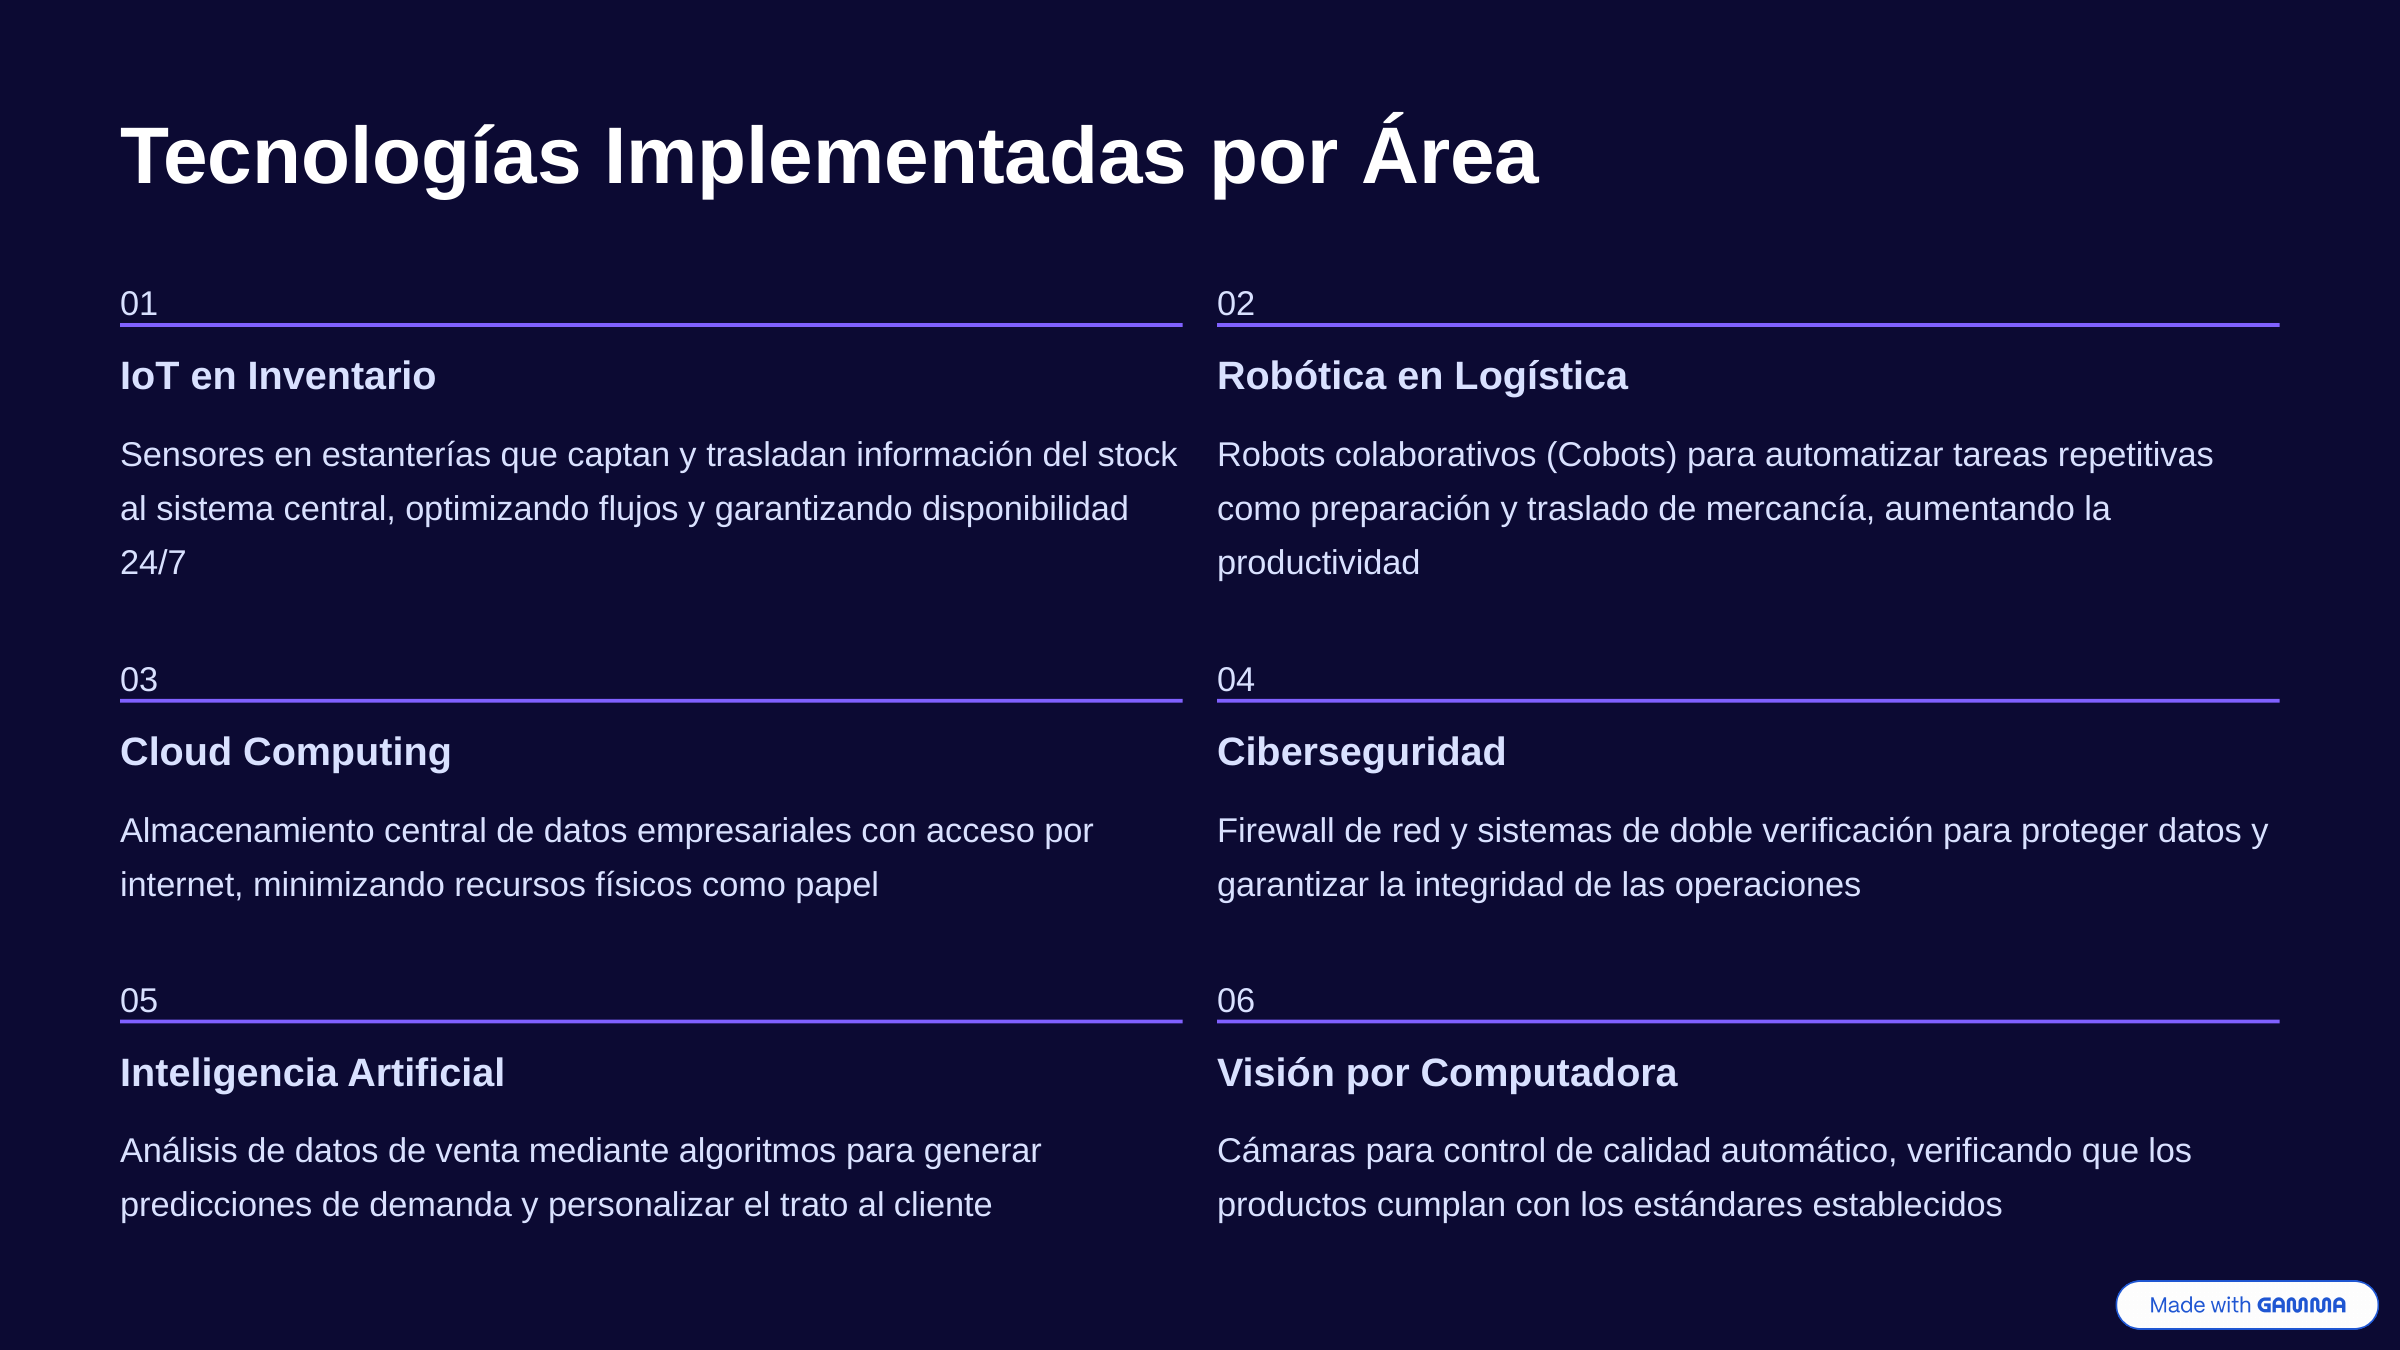

Tecnologías Implementadas por Área
01
02

IoT en Inventario
Robótica en Logística
Sensores en estanterías que captan y trasladan información del stock al sistema central, optimizando flujos y garantizando disponibilidad 24/7
Robots colaborativos (Cobots) para automatizar tareas repetitivas como preparación y traslado de mercancía, aumentando la productividad
03
04

Cloud Computing
Ciberseguridad
Almacenamiento central de datos empresariales con acceso por internet, minimizando recursos físicos como papel
Firewall de red y sistemas de doble verificación para proteger datos y garantizar la integridad de las operaciones
05
06

Inteligencia Artificial
Visión por Computadora
Análisis de datos de venta mediante algoritmos para generar predicciones de demanda y personalizar el trato al cliente
Cámaras para control de calidad automático, verificando que los productos cumplan con los estándares establecidos